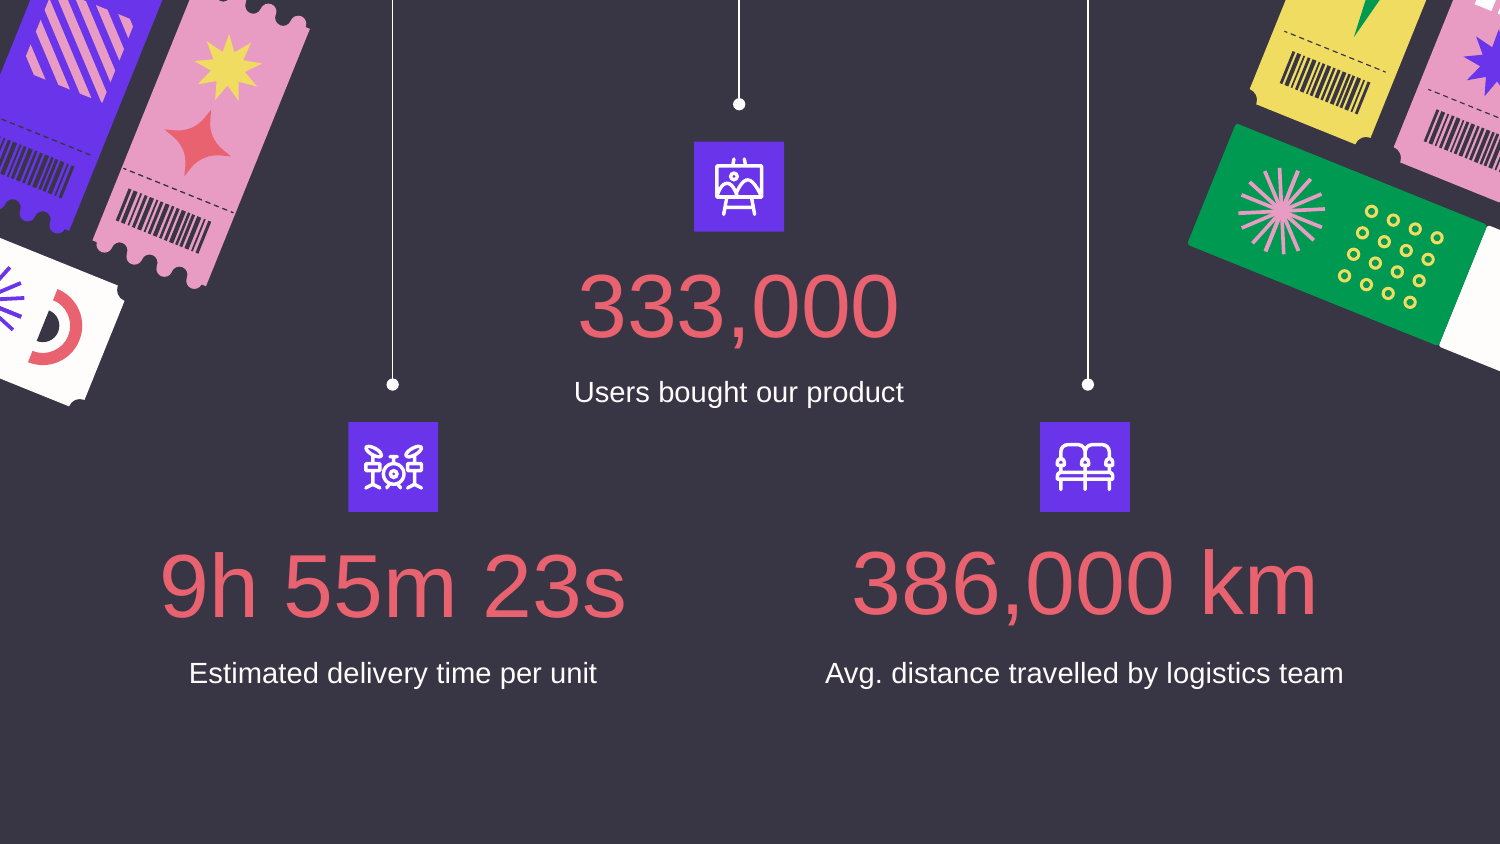

333,000
Users bought our product

386,000 km
# 9h 55m 23s
Estimated delivery time per unit
Avg. distance travelled by logistics team